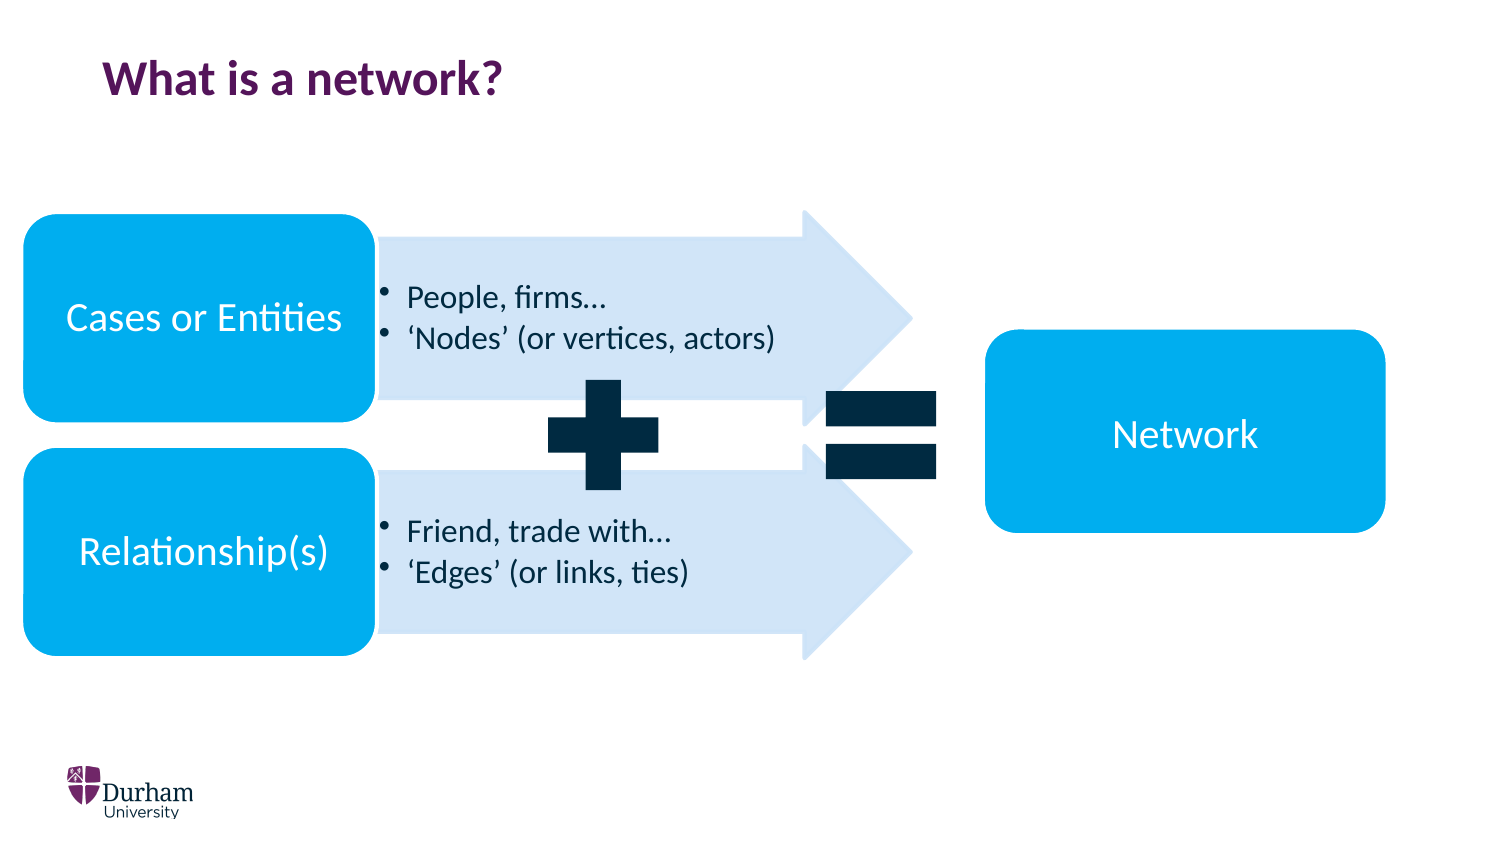

# What is a network?
People, firms…
‘Nodes’ (or vertices, actors)
Cases or Entities
Friend, trade with…
‘Edges’ (or links, ties)
Relationship(s)
Network